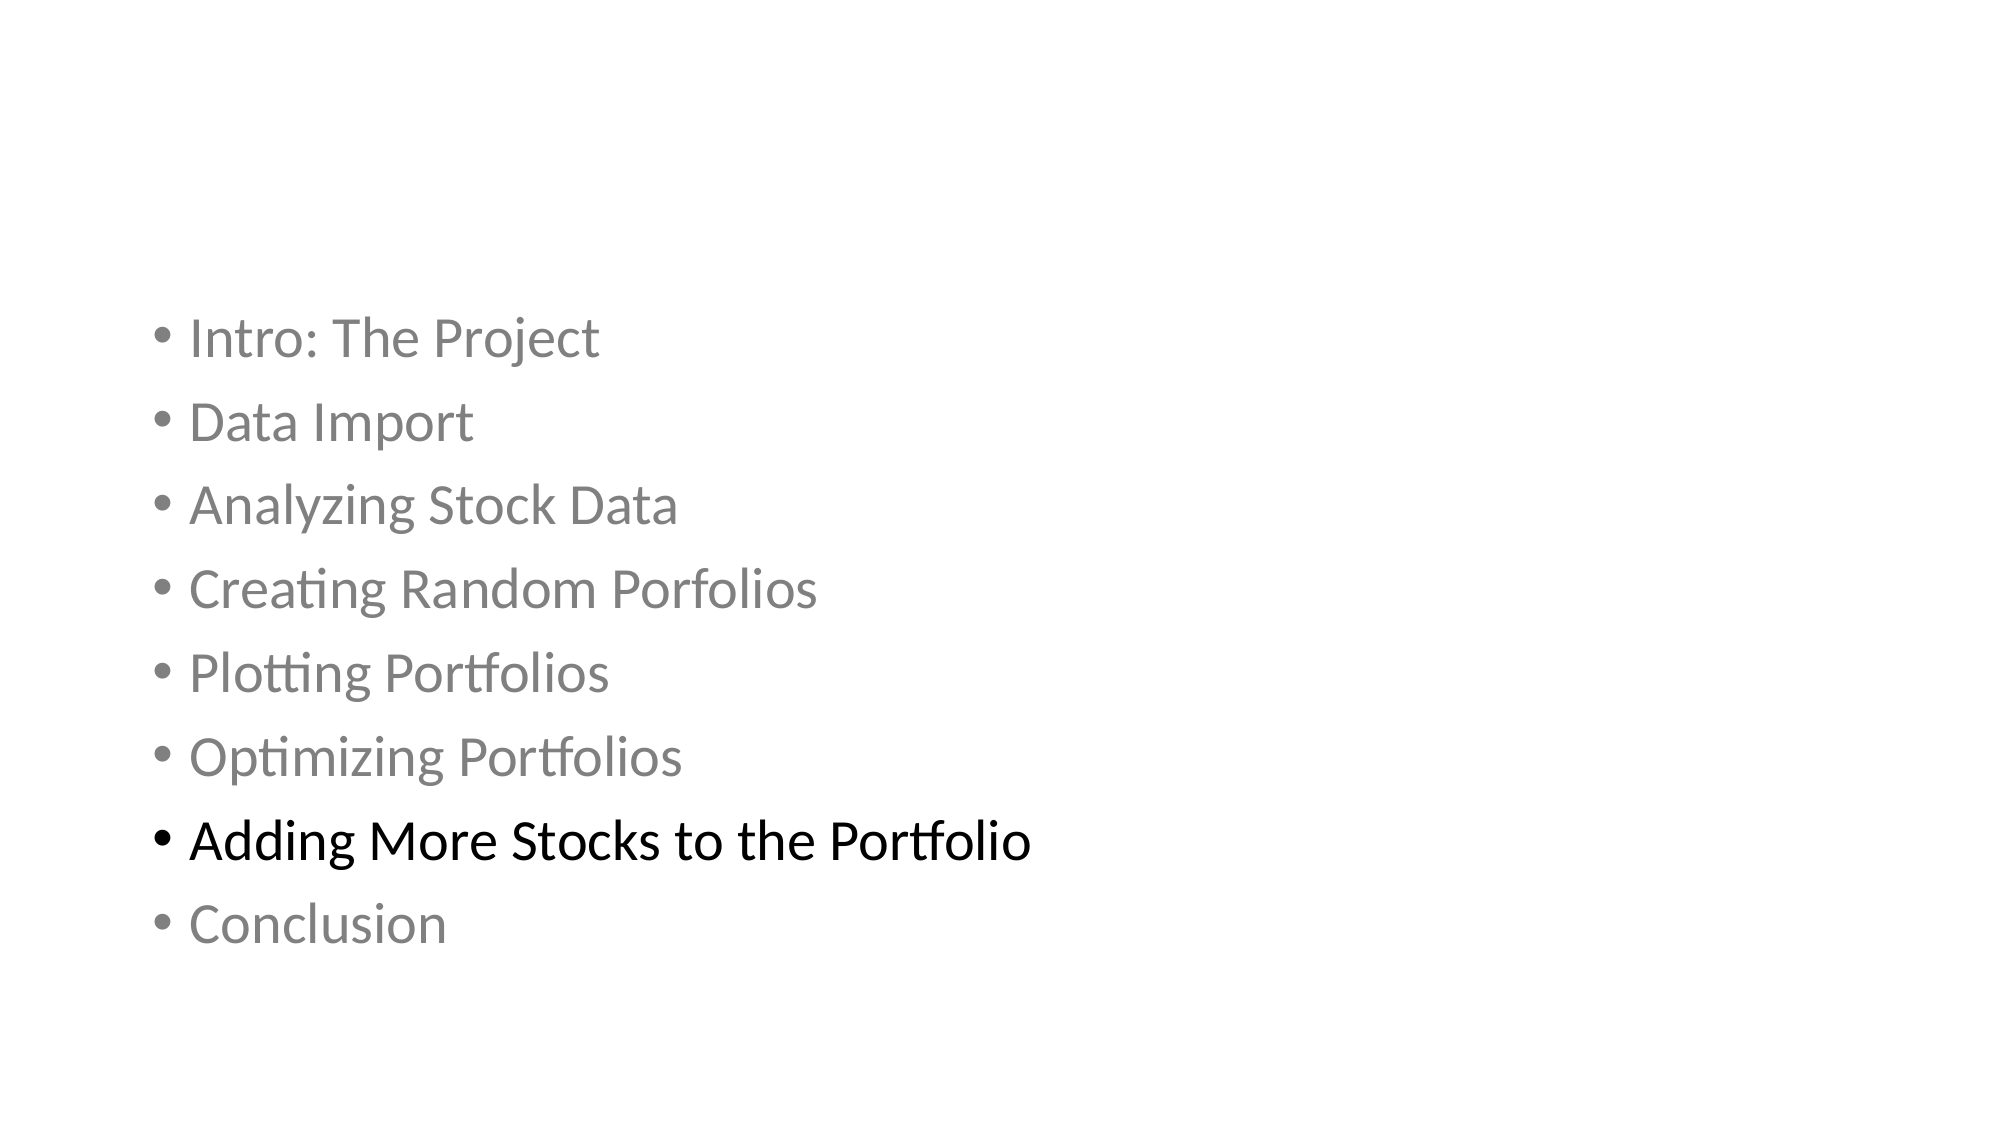

#
Intro: The Project
Data Import
Analyzing Stock Data
Creating Random Porfolios
Plotting Portfolios
Optimizing Portfolios
Adding More Stocks to the Portfolio
Conclusion